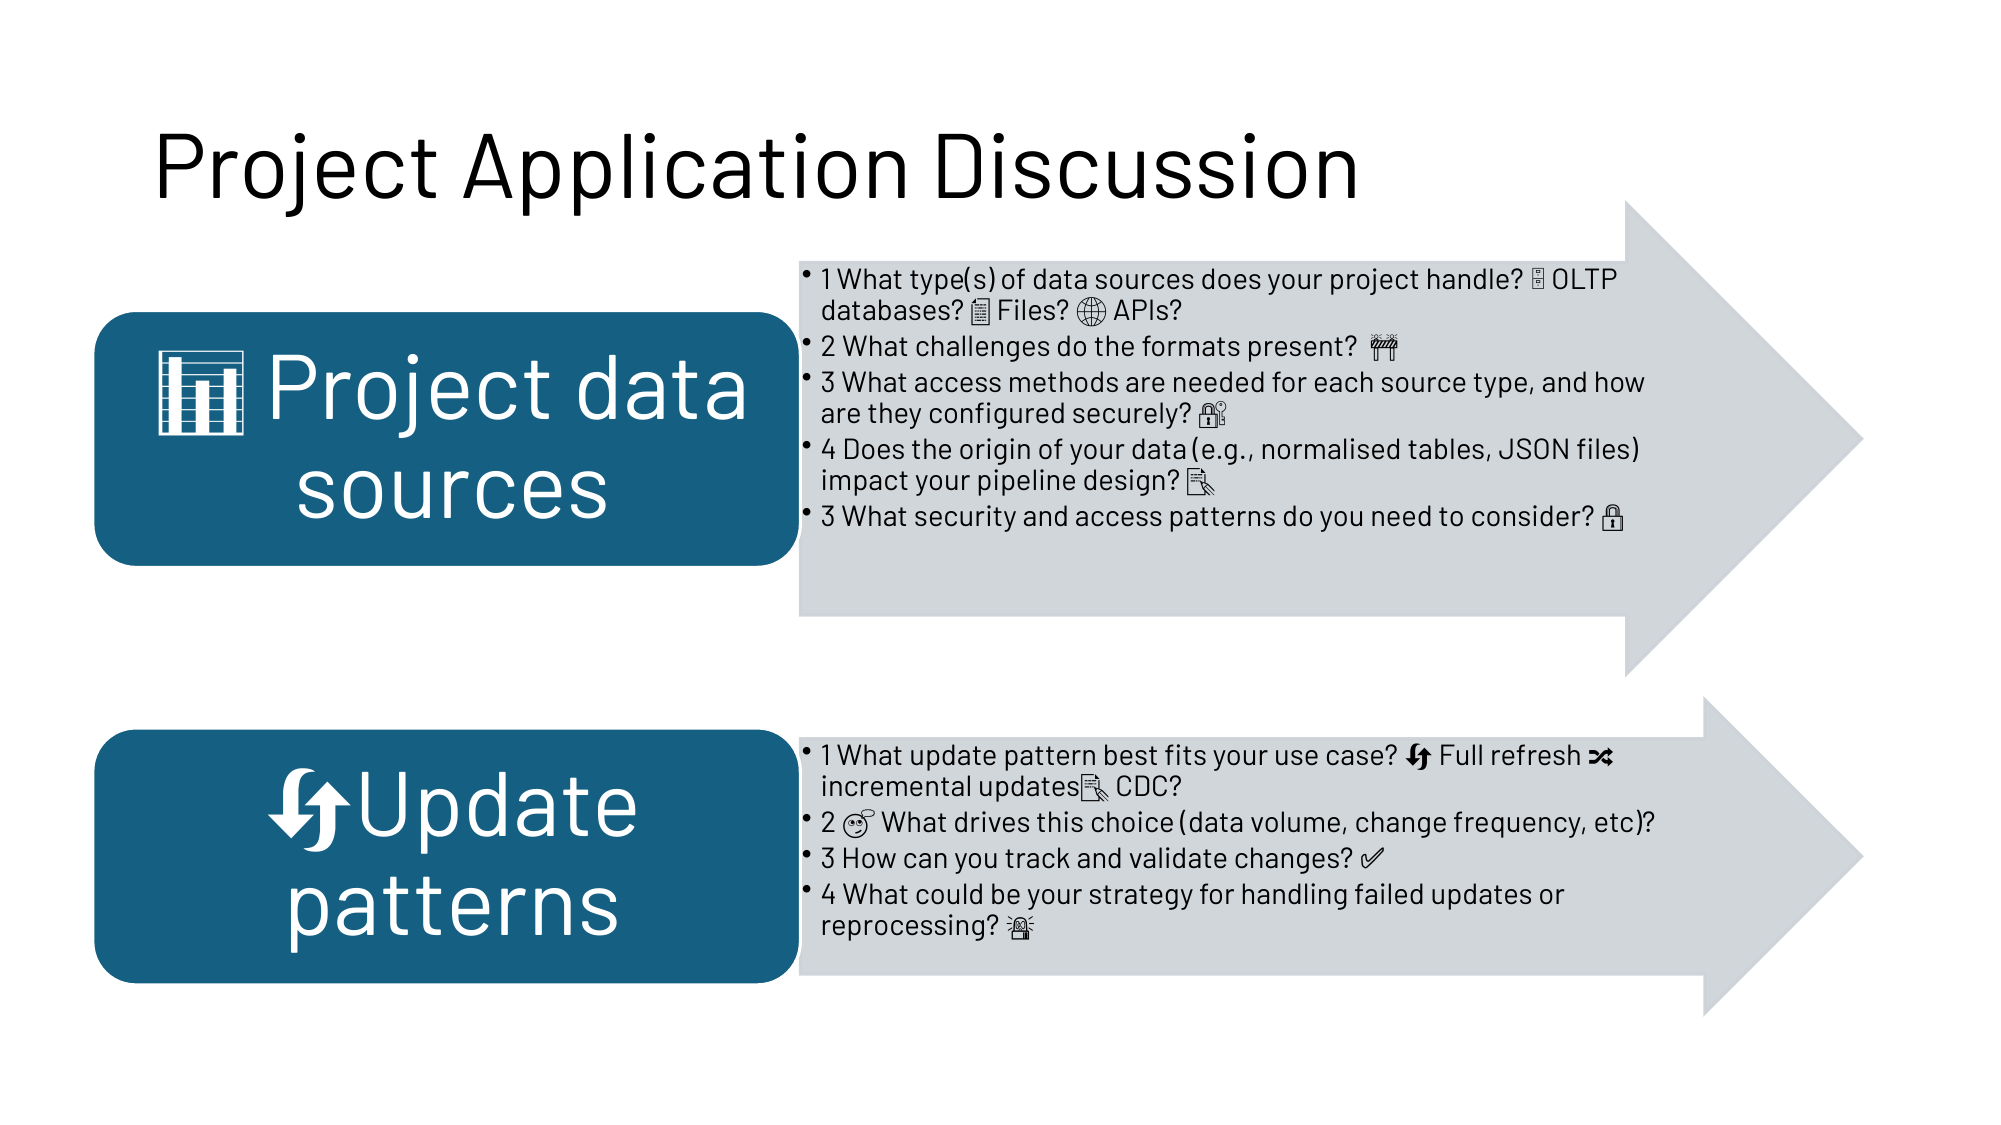

# Project Application Discussion
1 What type(s) of data sources does your project handle? 🗄️ OLTP databases? 📄 Files? 🌐 APIs?
2 What challenges do the formats present?  🚧
3 What access methods are needed for each source type, and how are they configured securely? 🔐
4 Does the origin of your data (e.g., normalised tables, JSON files) impact your pipeline design? 📝
3 What security and access patterns do you need to consider? 🔒
📊 Project data sources
1 What update pattern best fits your use case? 🔄 Full refresh 🔀 incremental updates📝 CDC?
2 🤔 What drives this choice (data volume, change frequency, etc)?
3 How can you track and validate changes? ✅
4 What could be your strategy for handling failed updates or reprocessing? 🚨
🔄️Update patterns